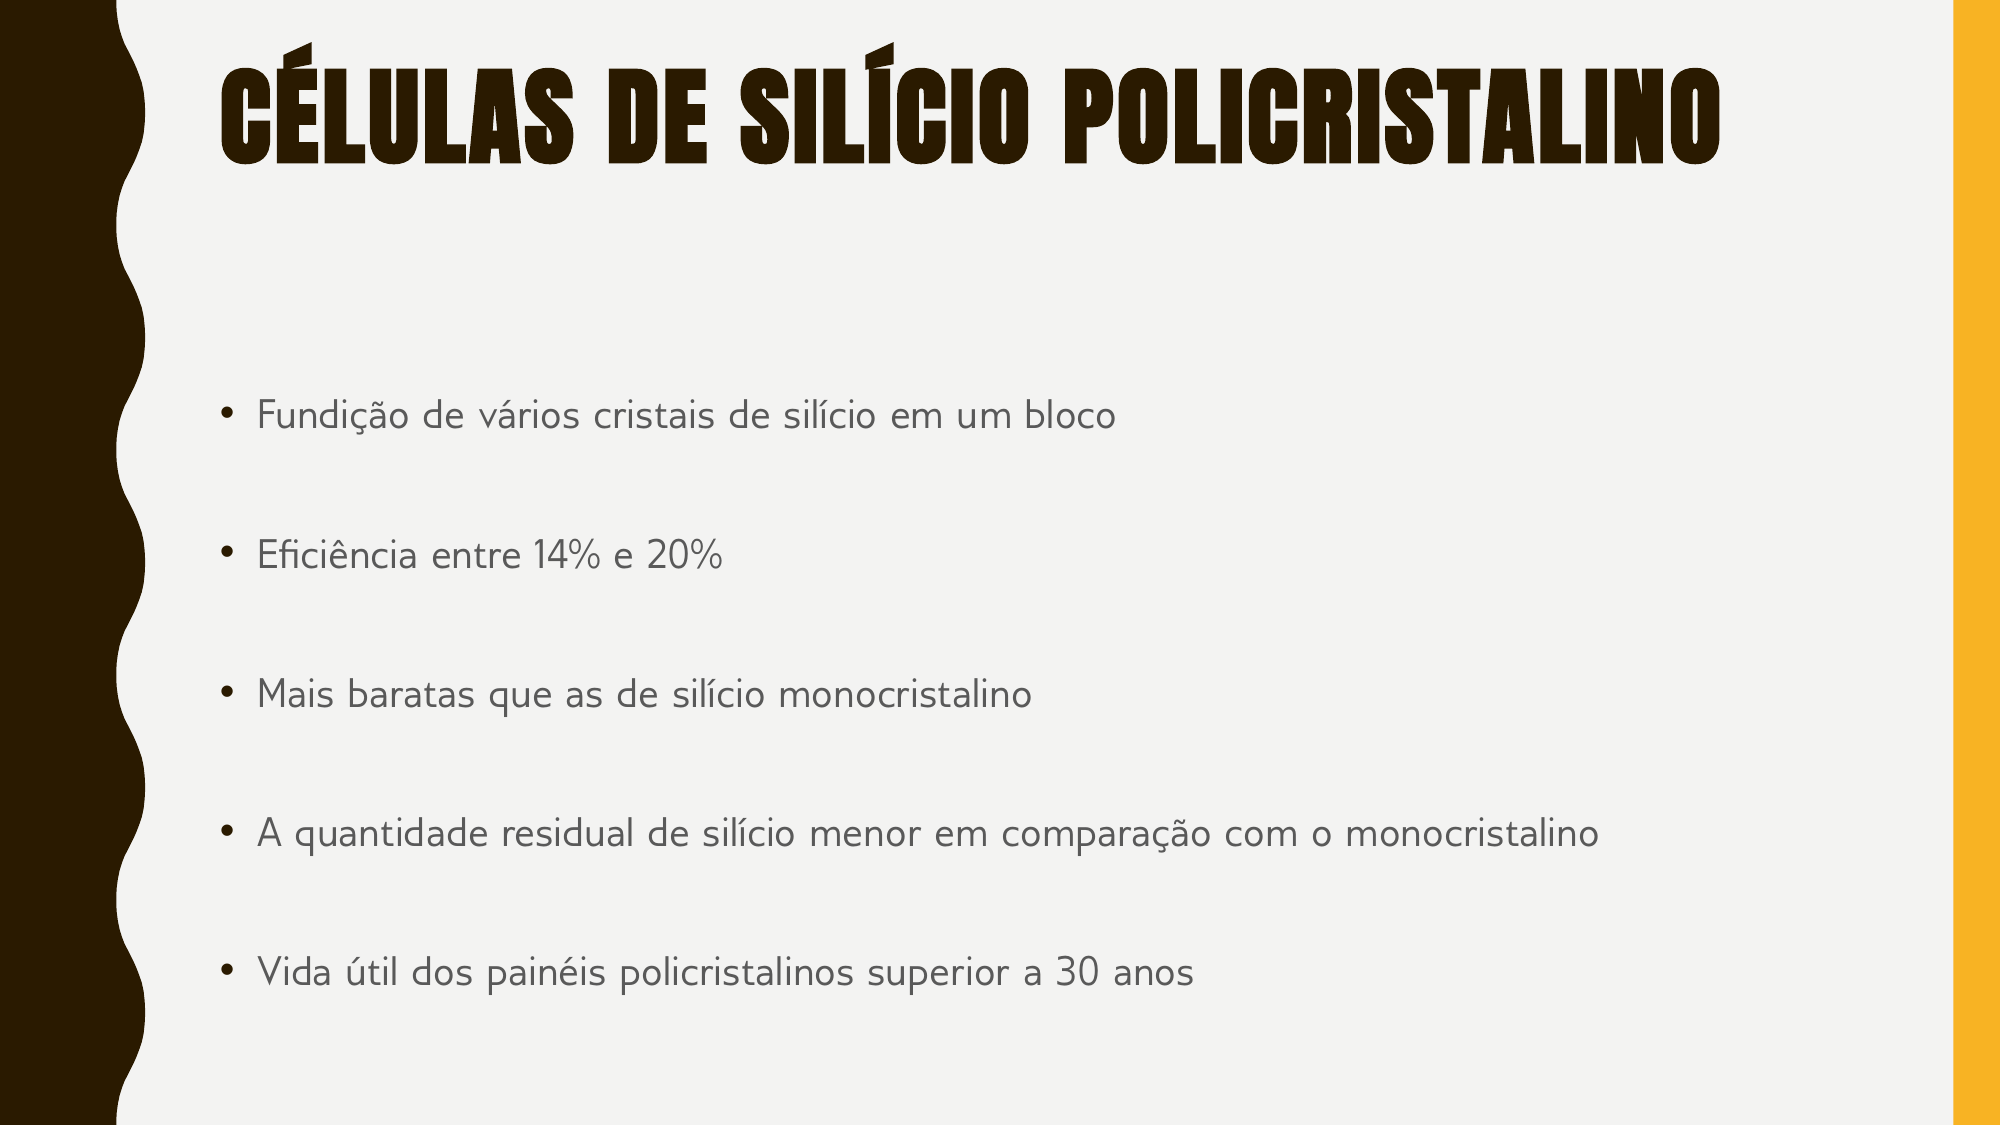

Células de Silício Policristalino
Fundição de vários cristais de silício em um bloco

Eficiência entre 14% e 20%

Mais baratas que as de silício monocristalino

A quantidade residual de silício menor em comparação com o monocristalino

Vida útil dos painéis policristalinos superior a 30 anos